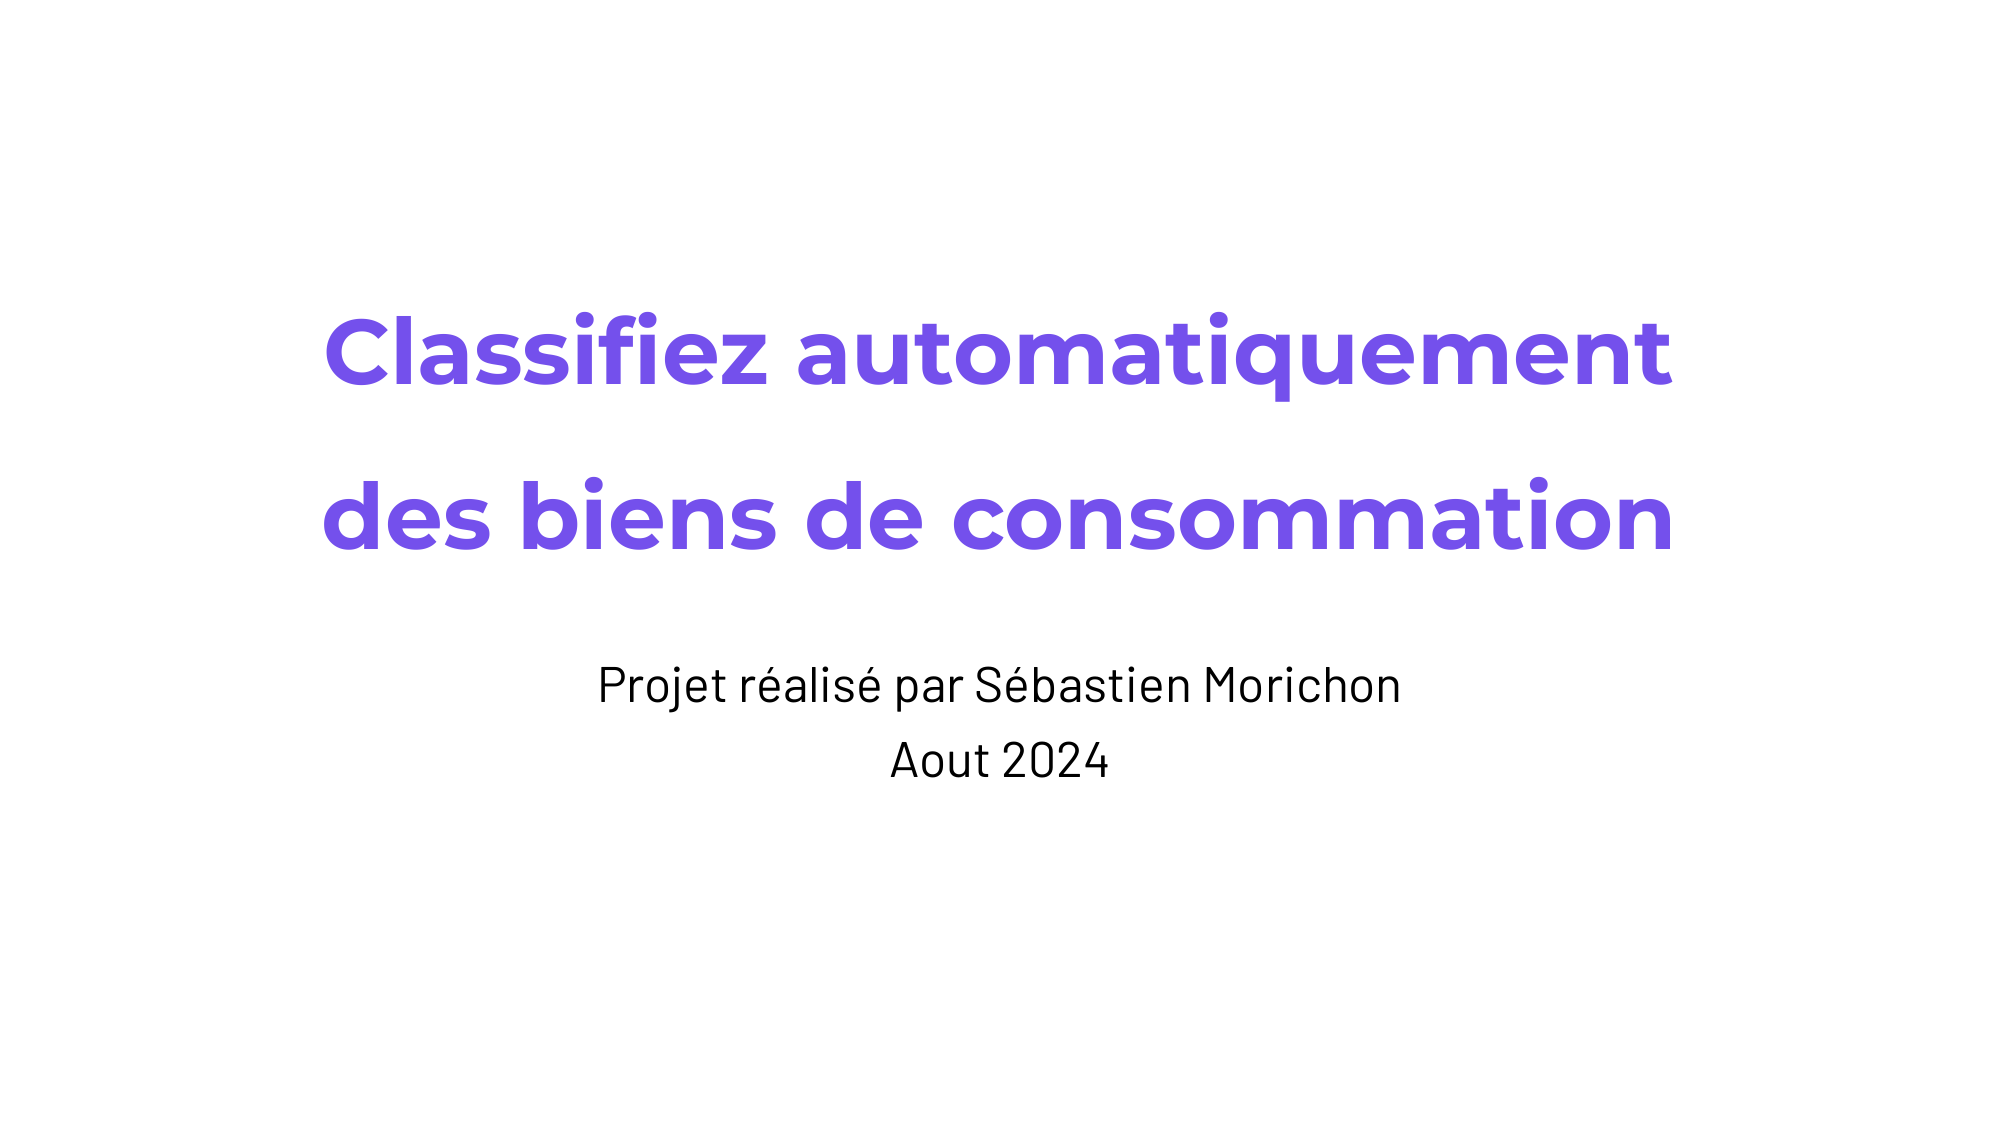

# Classifiez automatiquement des biens de consommation
Projet réalisé par Sébastien Morichon
Aout 2024